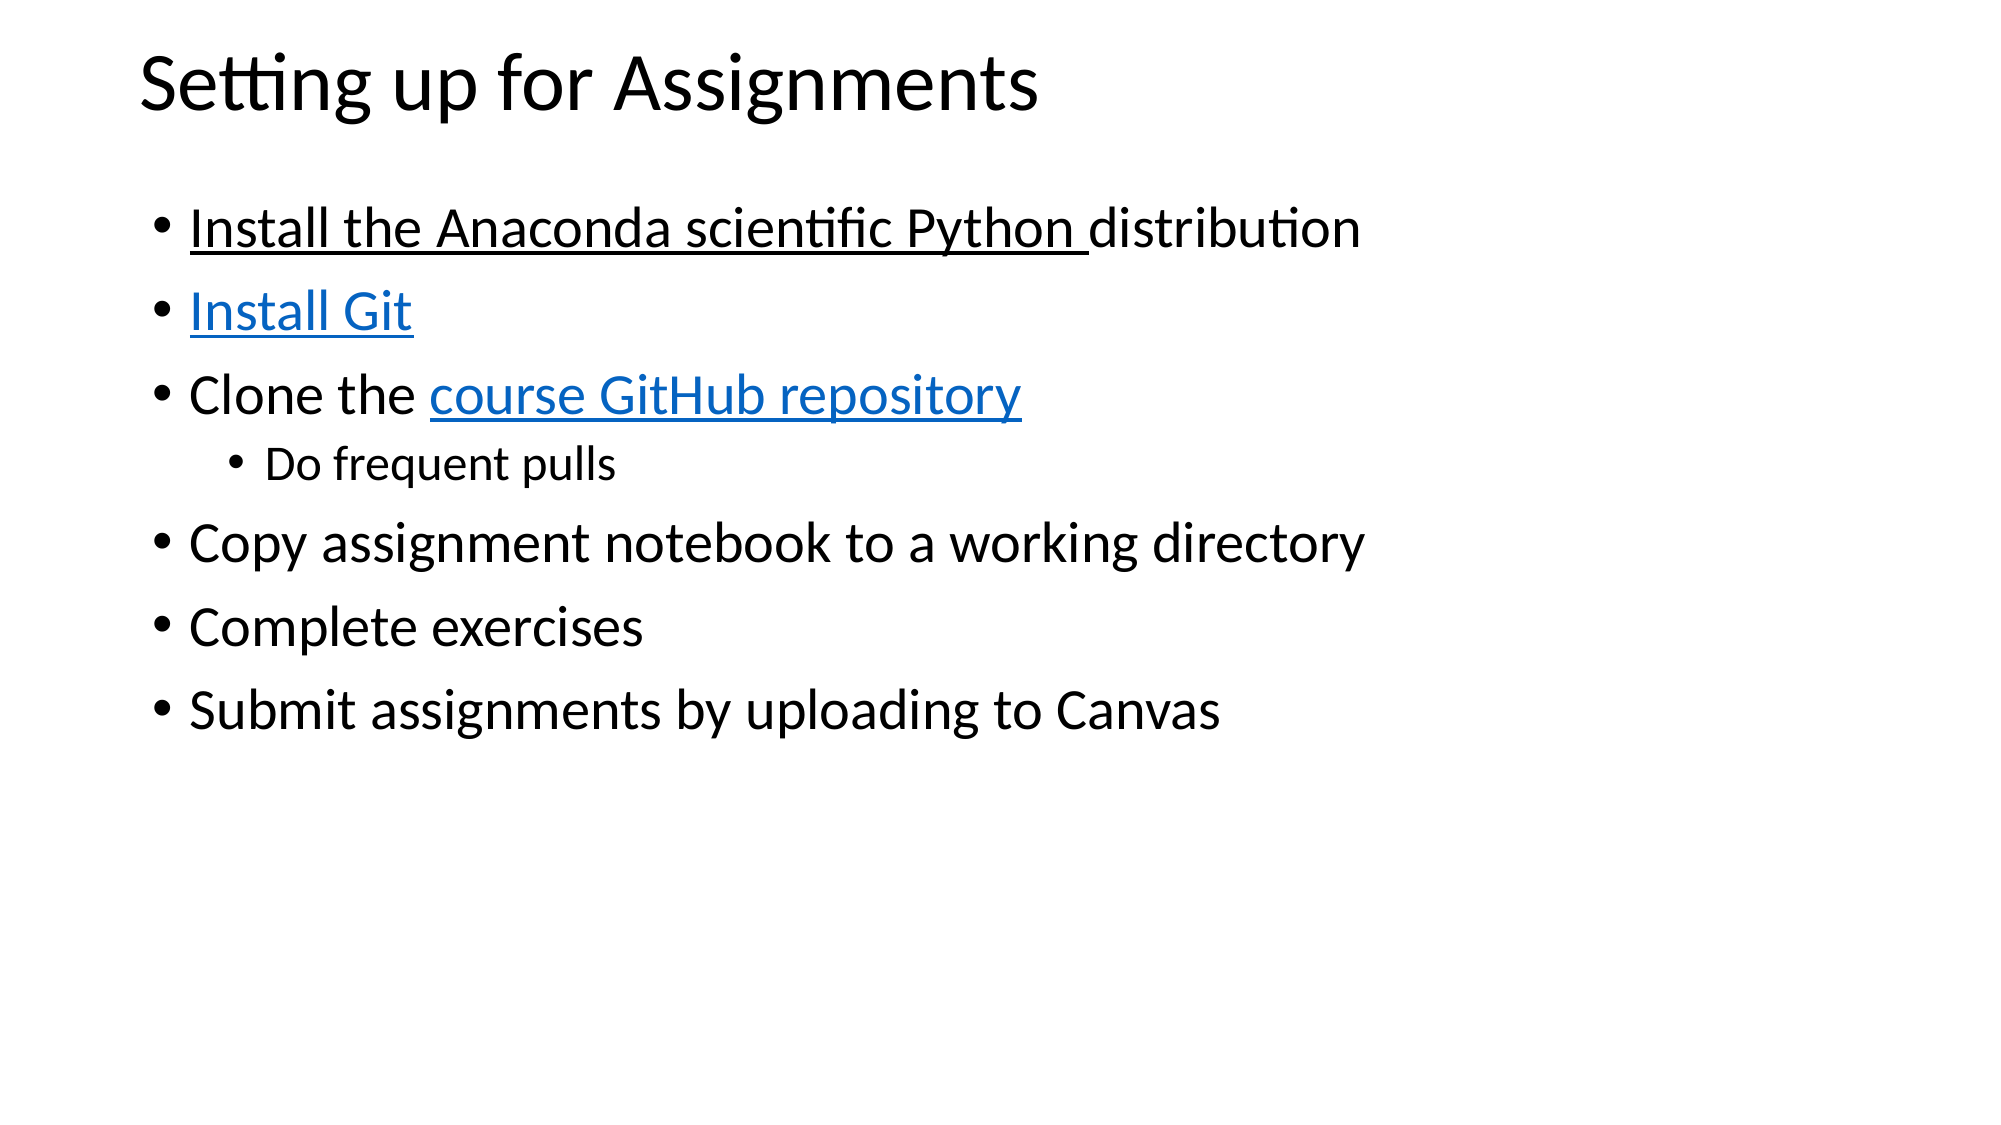

Setting up for Assignments
Install the Anaconda scientific Python distribution
Install Git
Clone the course GitHub repository
Do frequent pulls
Copy assignment notebook to a working directory
Complete exercises
Submit assignments by uploading to Canvas